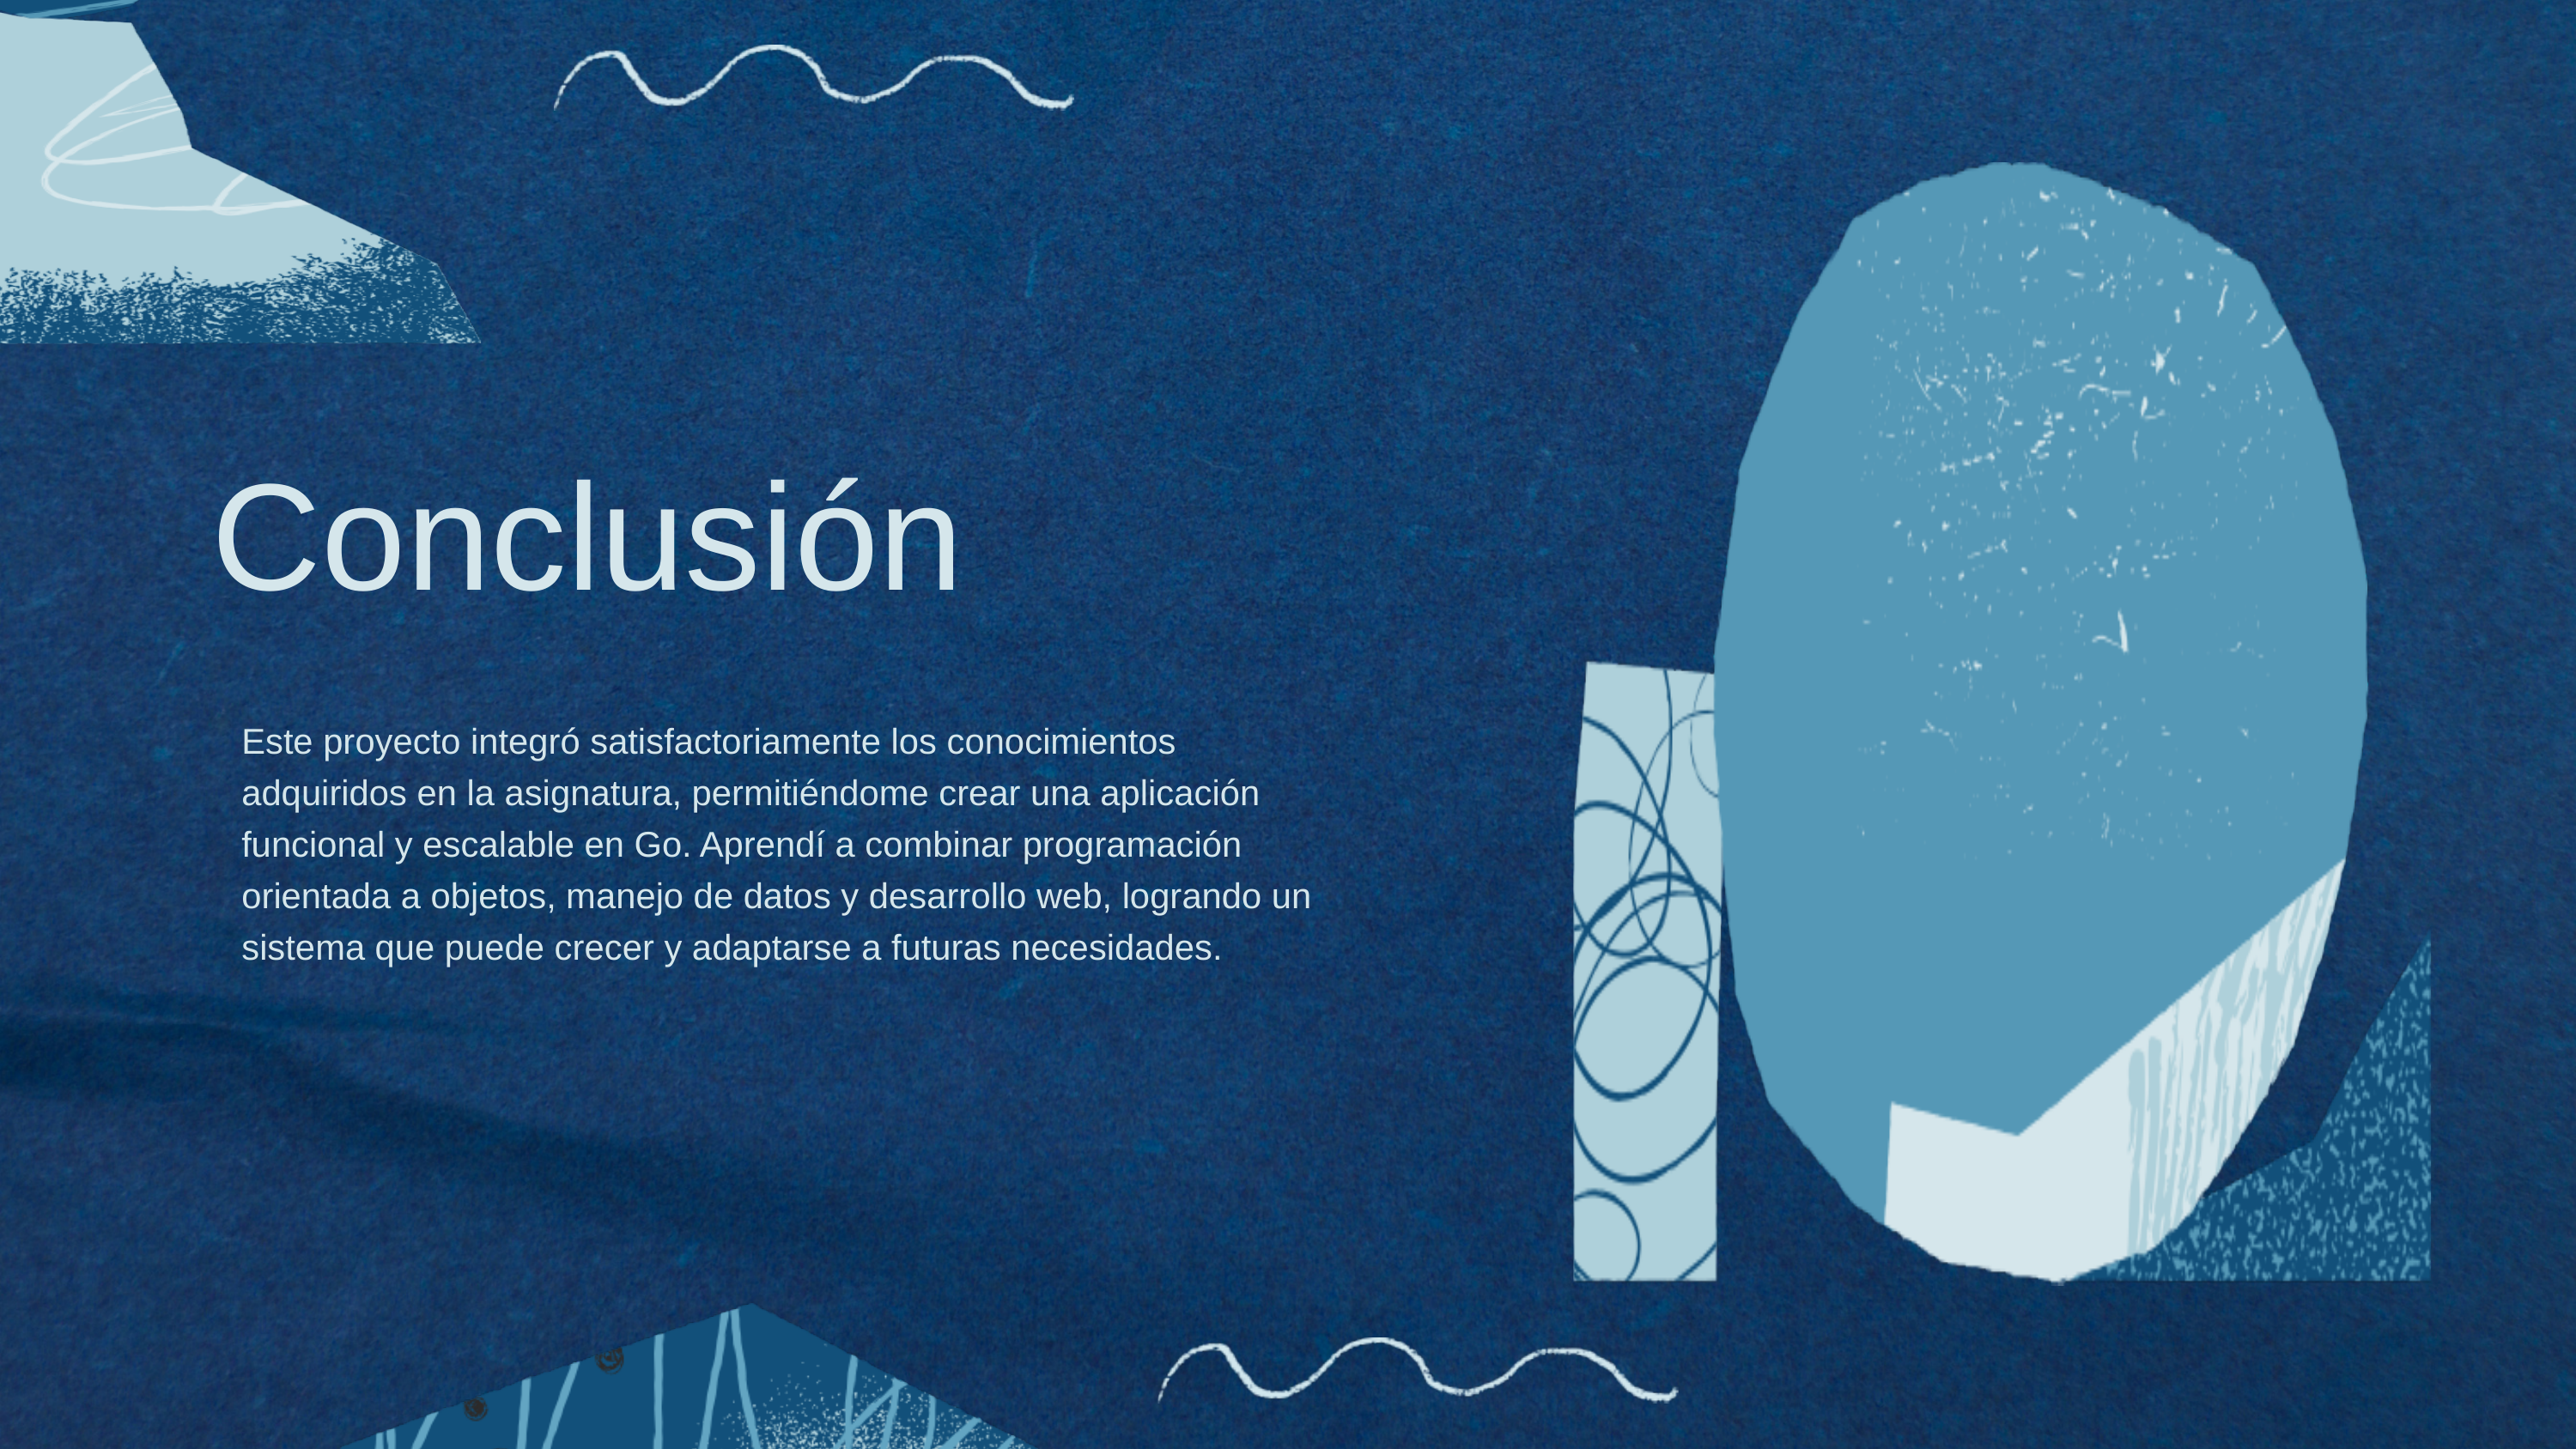

Conclusión
Este proyecto integró satisfactoriamente los conocimientos adquiridos en la asignatura, permitiéndome crear una aplicación funcional y escalable en Go. Aprendí a combinar programación orientada a objetos, manejo de datos y desarrollo web, logrando un sistema que puede crecer y adaptarse a futuras necesidades.